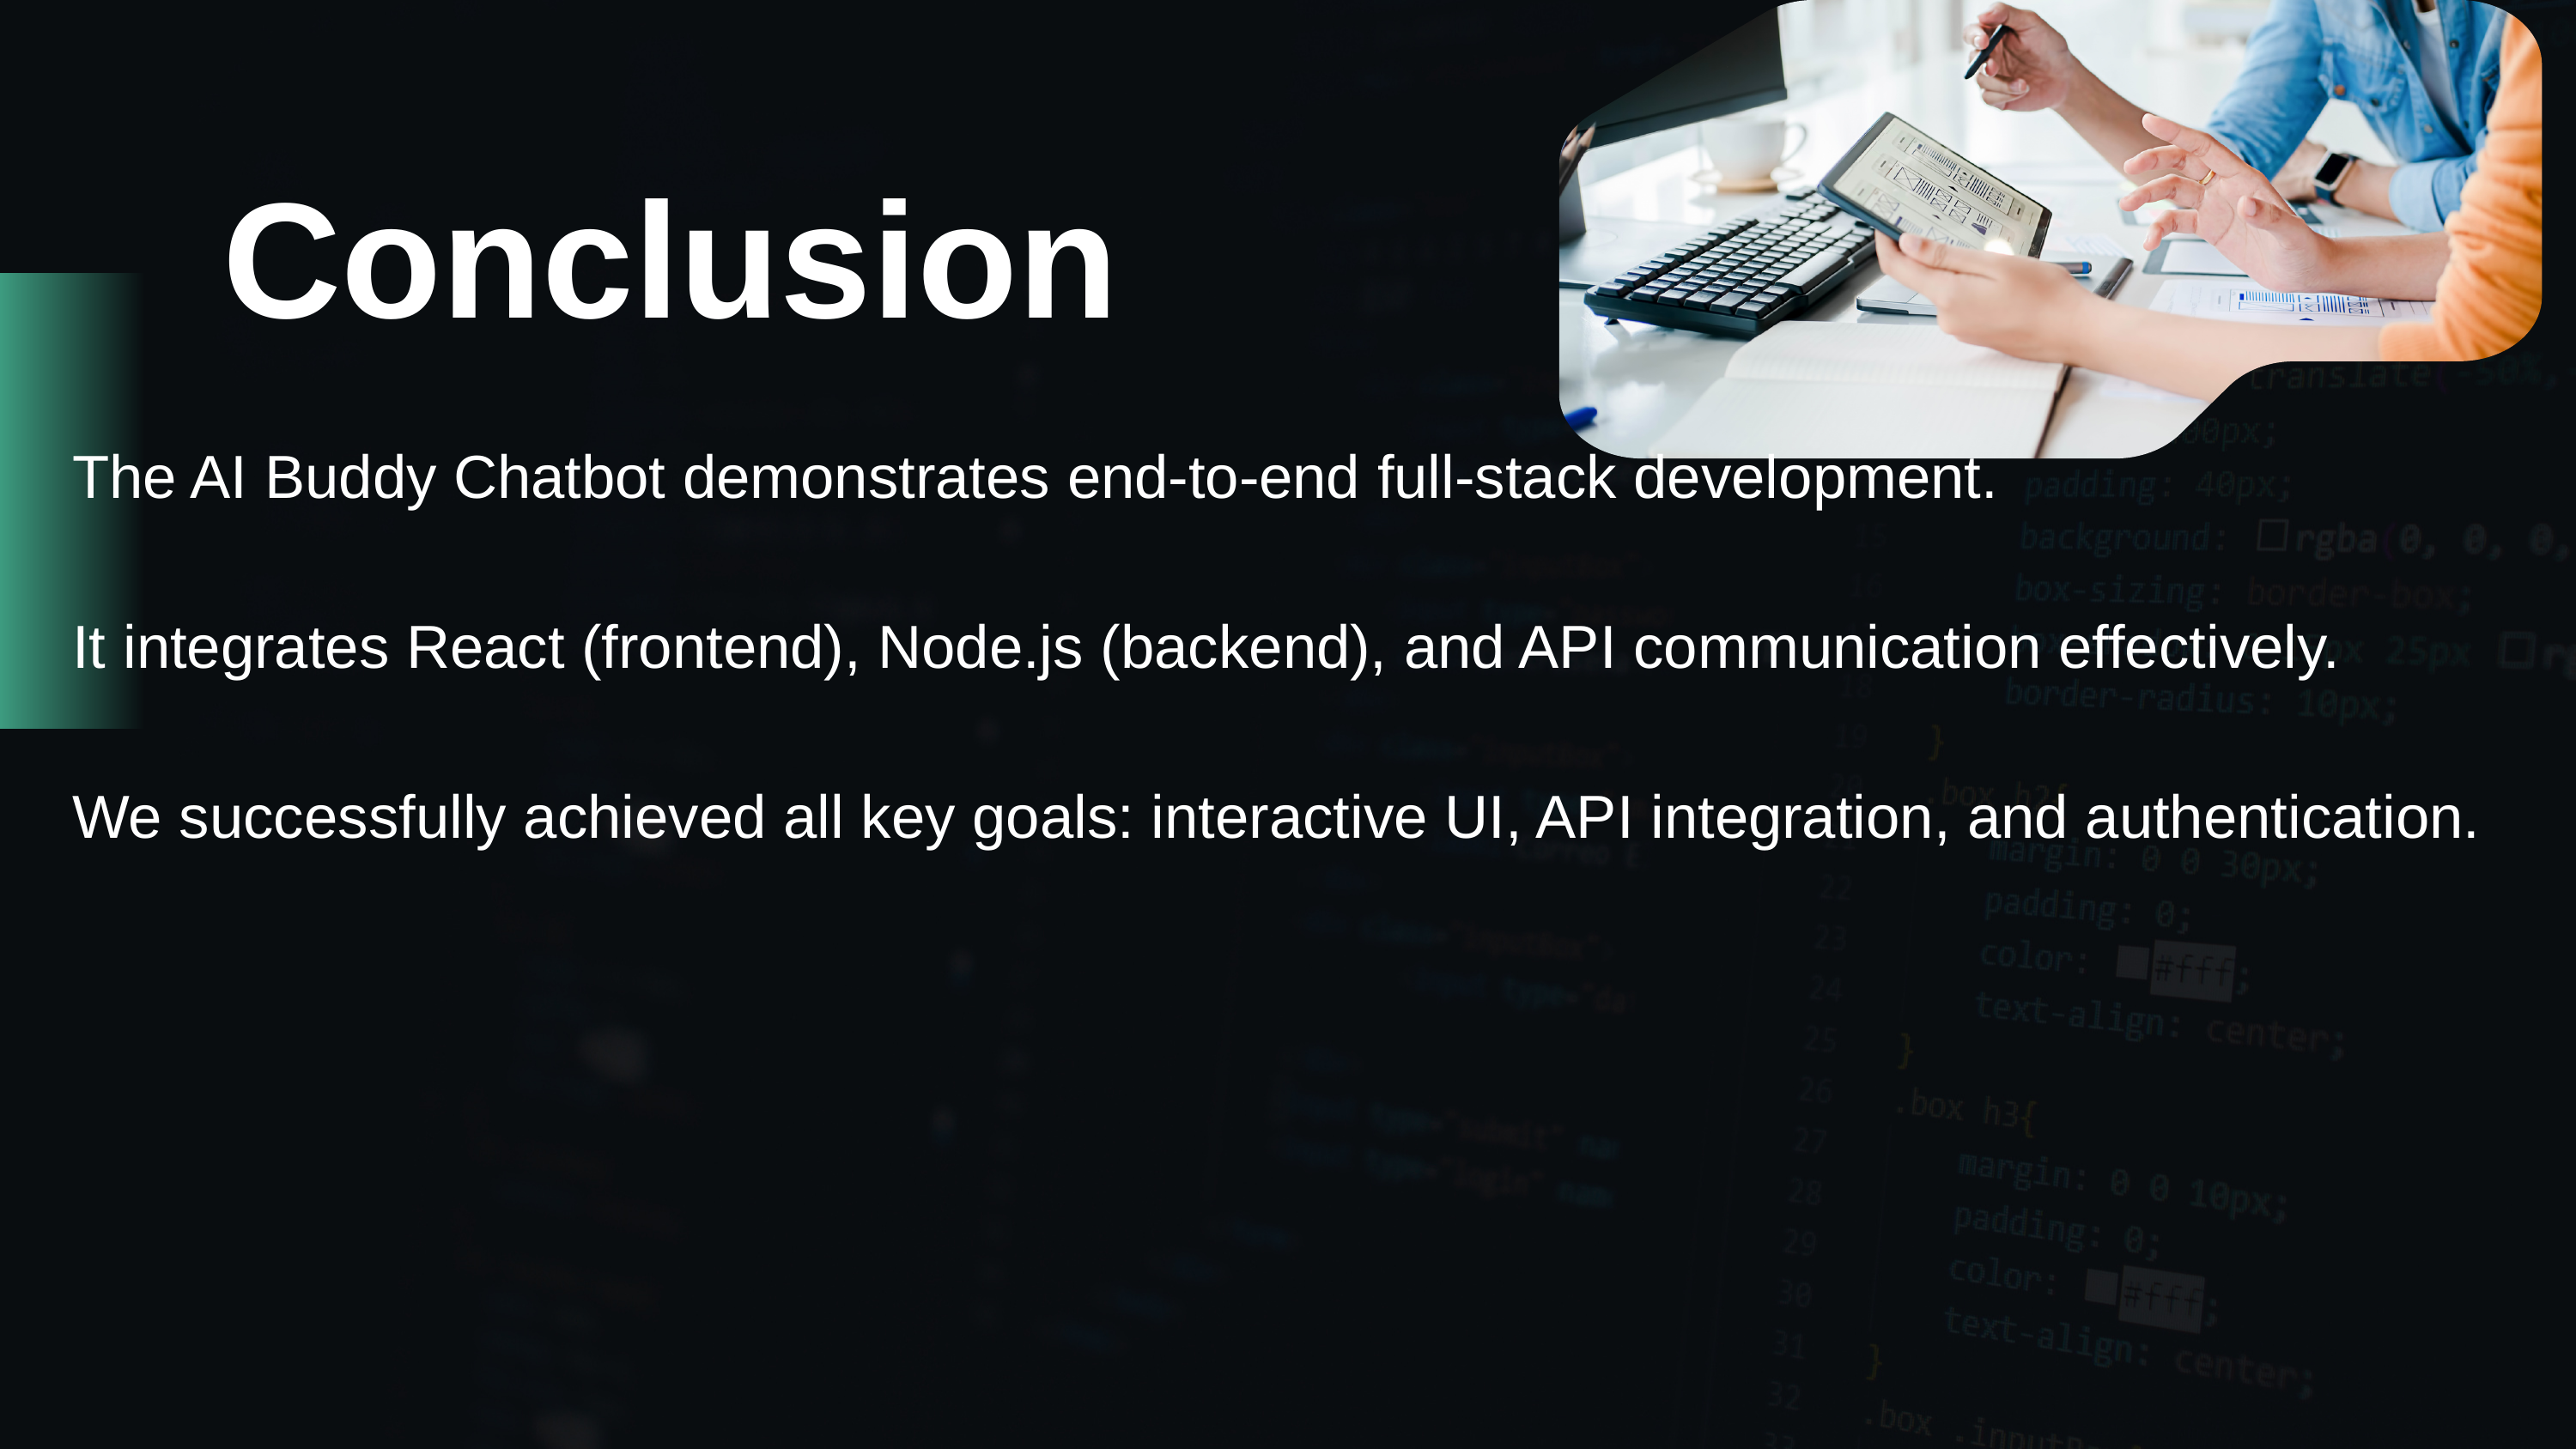

Conclusion

The AI Buddy Chatbot demonstrates end-to-end full-stack development.

It integrates React (frontend), Node.js (backend), and API communication effectively.

We successfully achieved all key goals: interactive UI, API integration, and authentication.